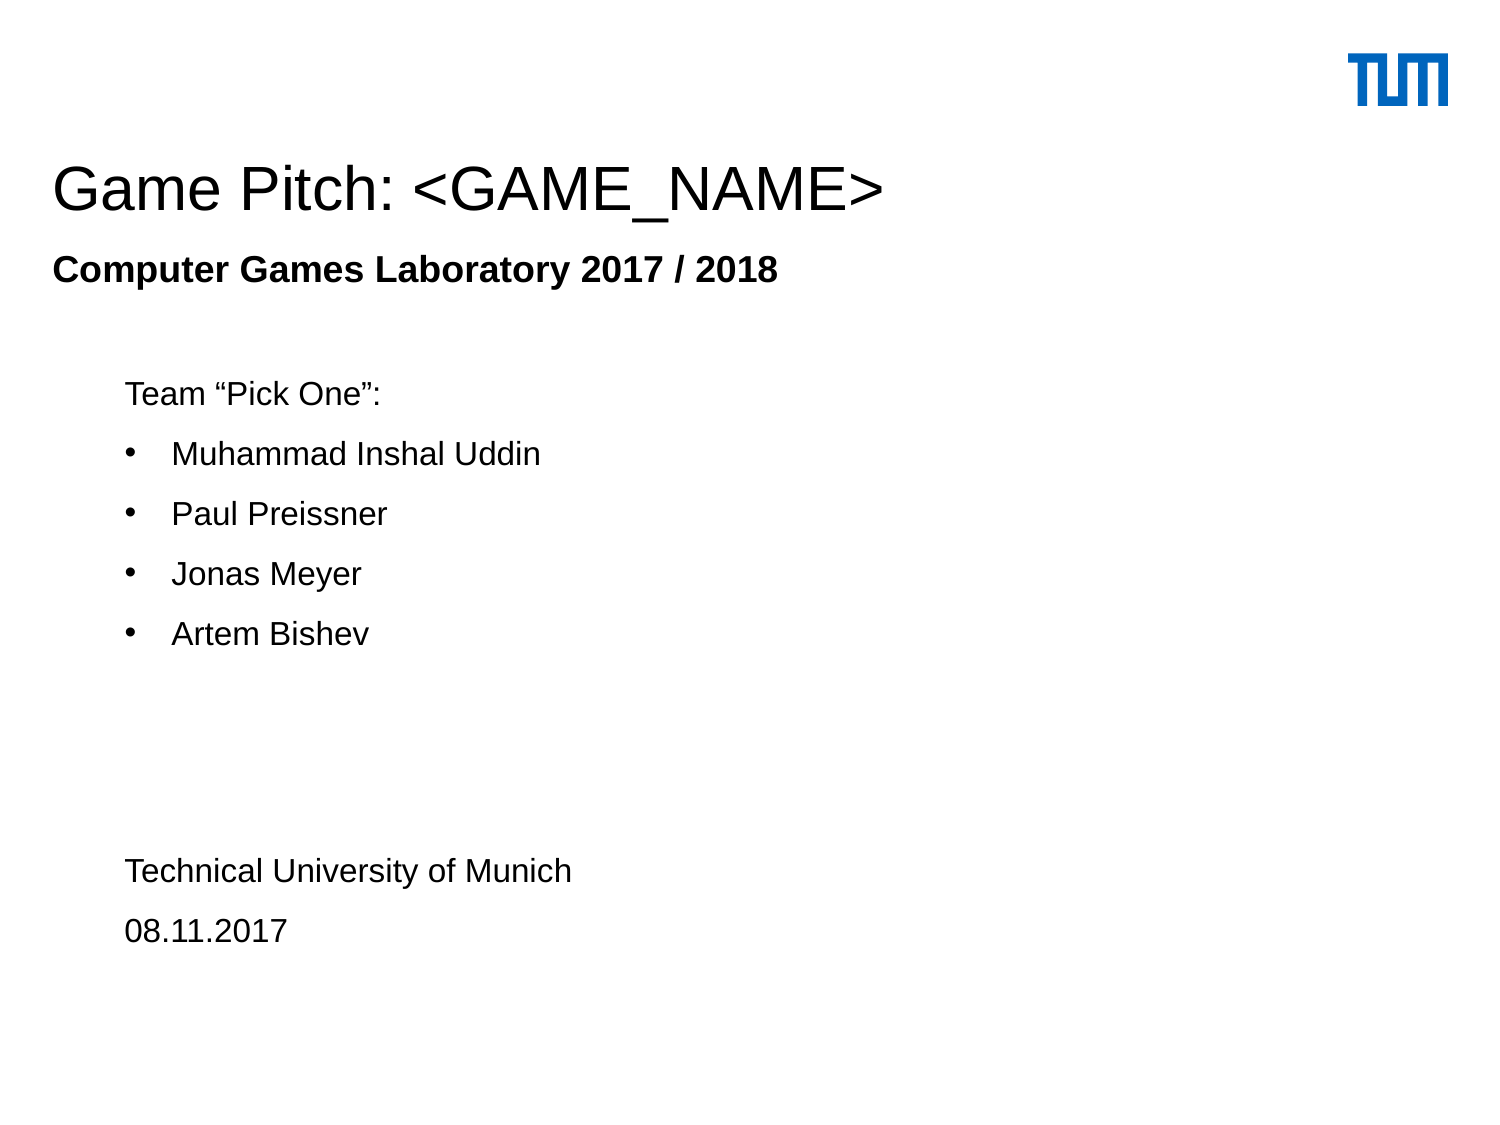

# Game Pitch: <GAME_NAME>
Computer Games Laboratory 2017 / 2018

Team “Pick One”:
Muhammad Inshal Uddin
Paul Preissner
Jonas Meyer
Artem Bishev
Technical University of Munich
08.11.2017